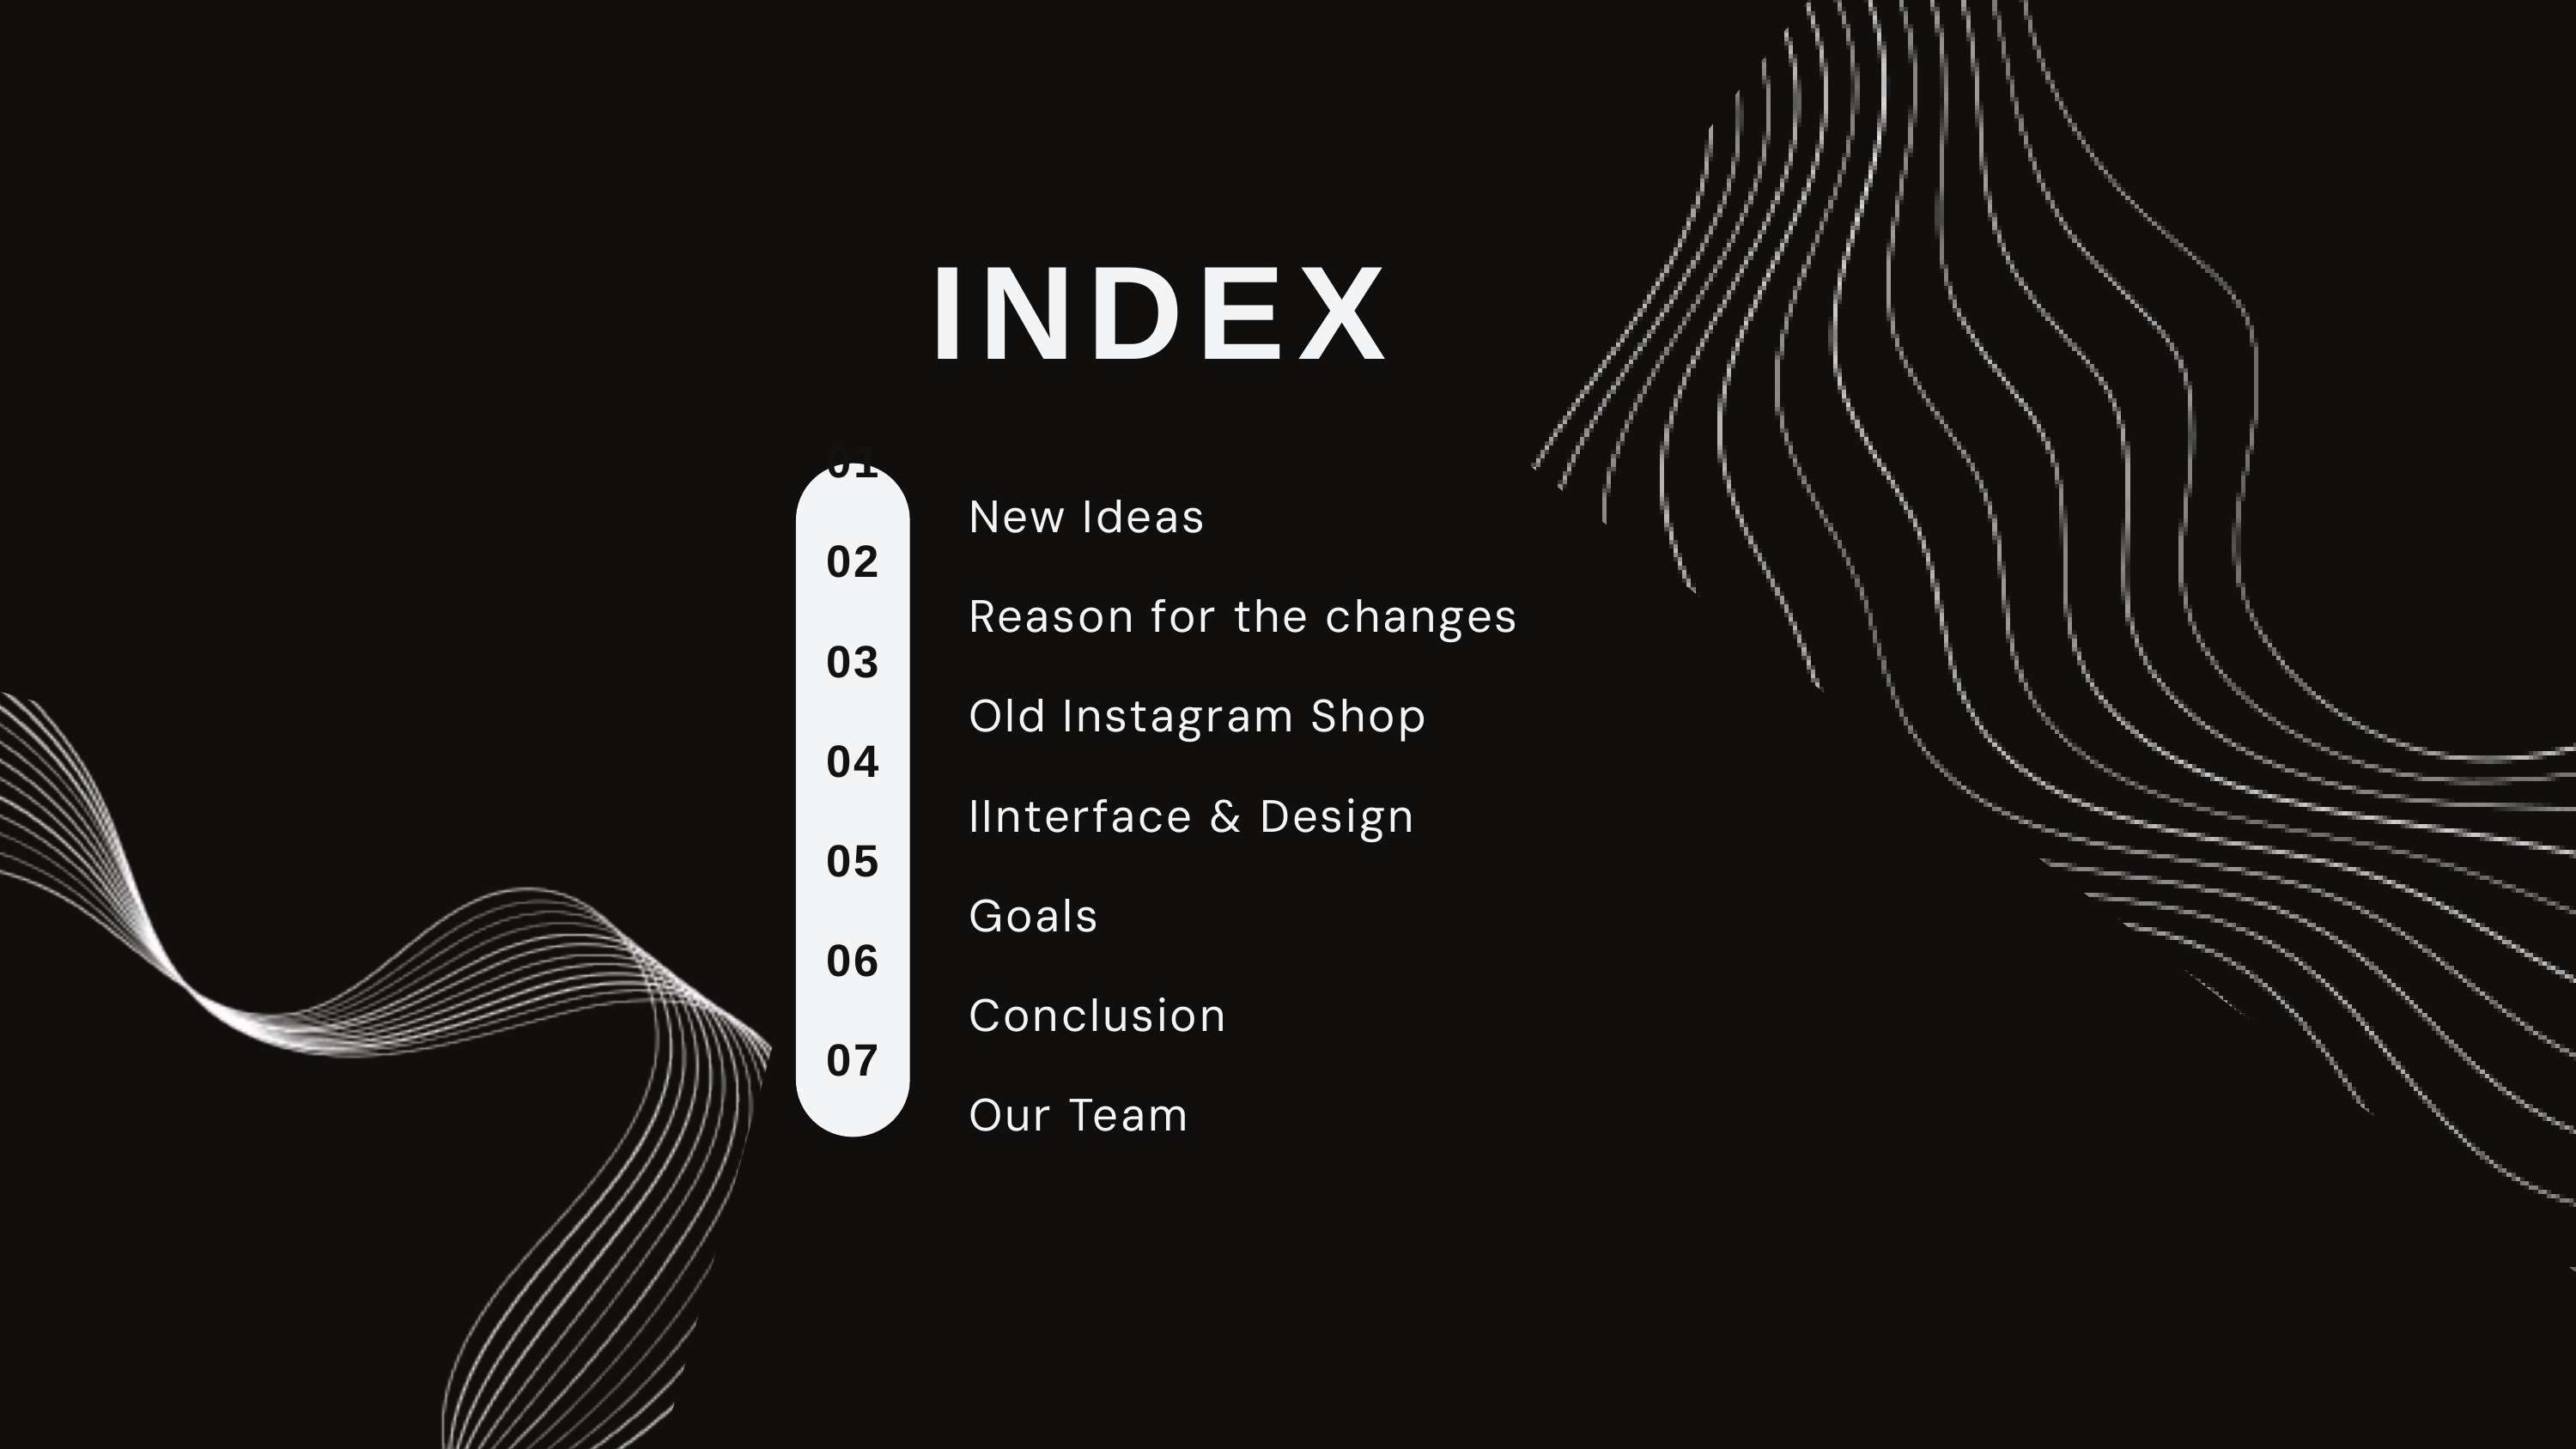

INDEX
New Ideas
Reason for the changes
Old Instagram Shop
IInterface & Design
Goals
Conclusion
Our Team

01
02
03
04
05
06
07